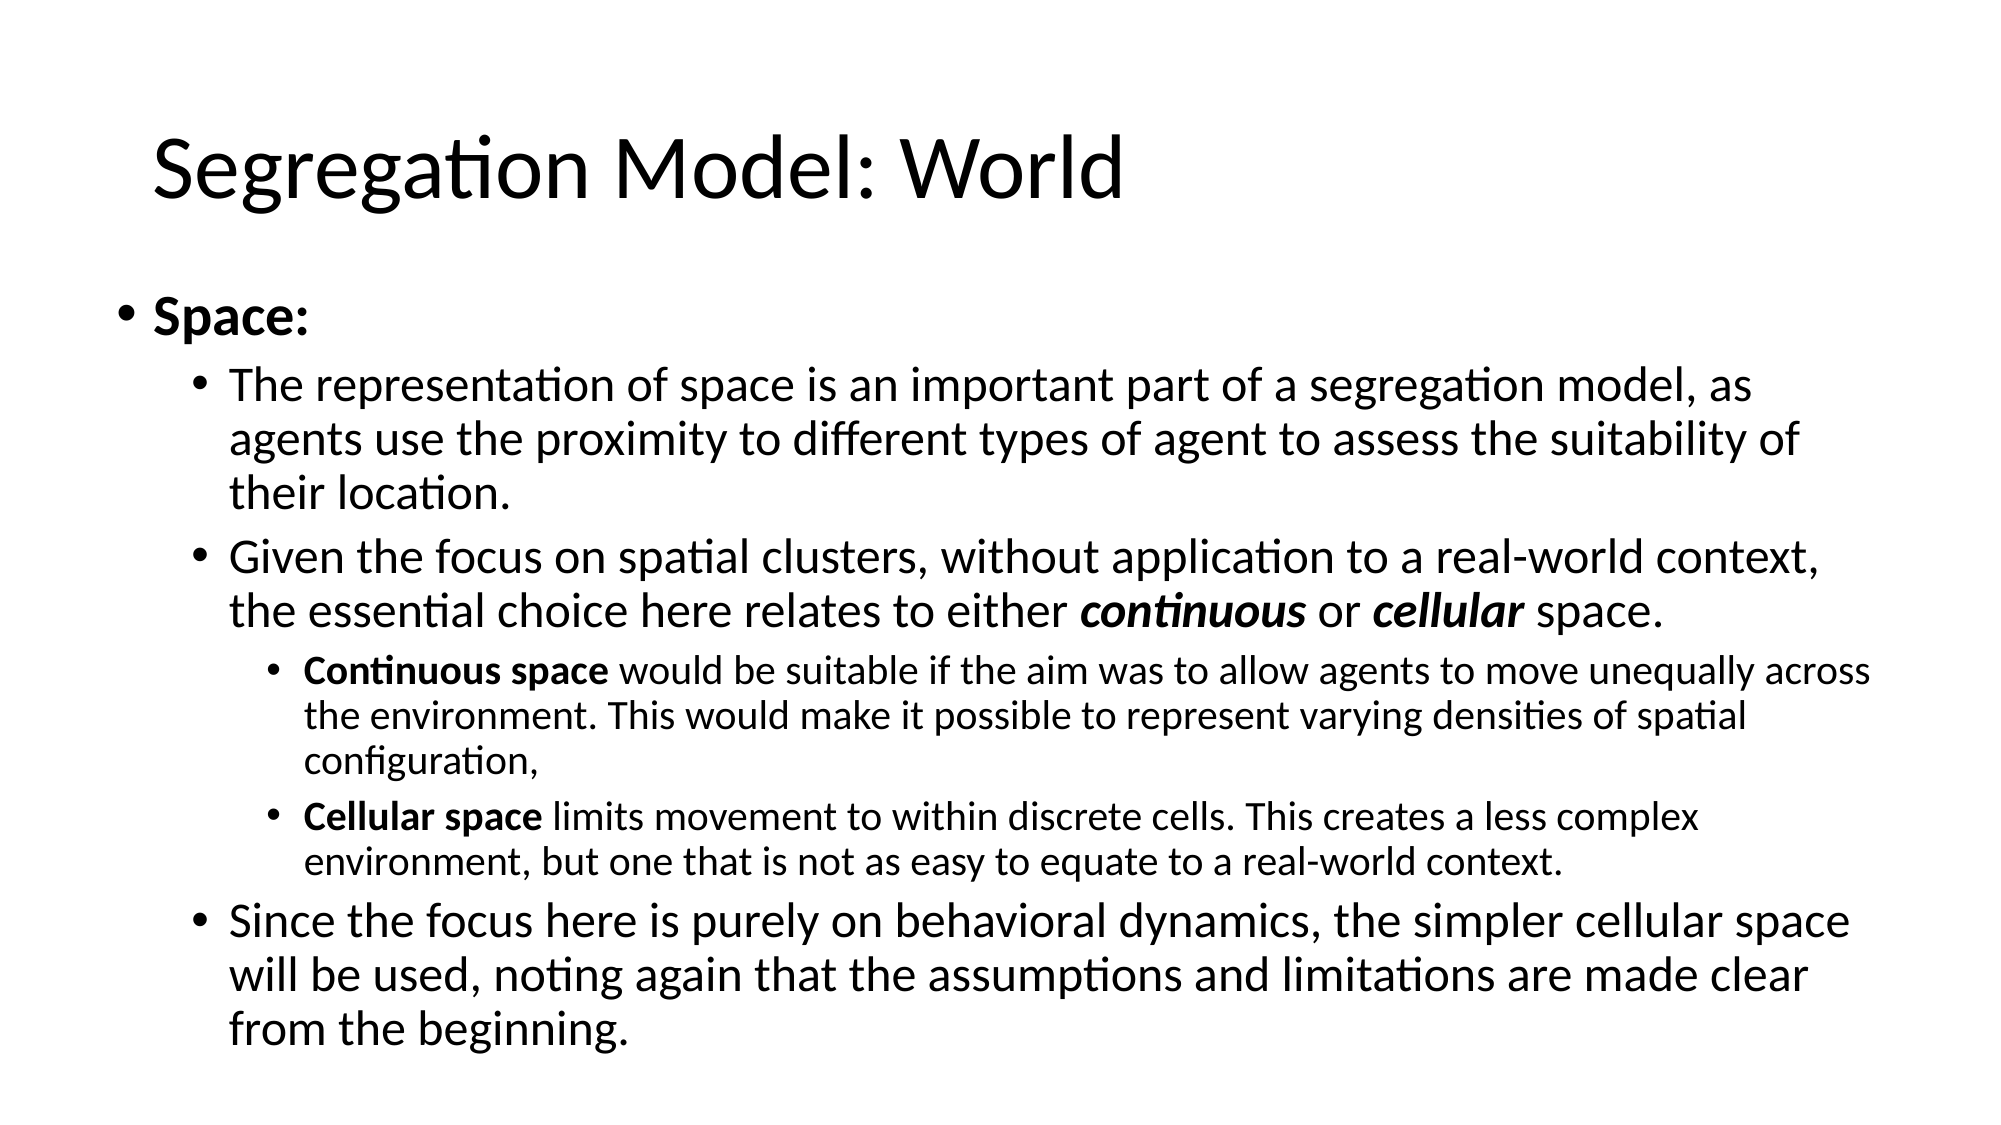

# Segregation Model: World
Space:
The representation of space is an important part of a segregation model, as agents use the proximity to different types of agent to assess the suitability of their location.
Given the focus on spatial clusters, without application to a real-world context, the essential choice here relates to either continuous or cellular space.
Continuous space would be suitable if the aim was to allow agents to move unequally across the environment. This would make it possible to represent varying densities of spatial configuration,
Cellular space limits movement to within discrete cells. This creates a less complex environment, but one that is not as easy to equate to a real-world context.
Since the focus here is purely on behavioral dynamics, the simpler cellular space will be used, noting again that the assumptions and limitations are made clear from the beginning.